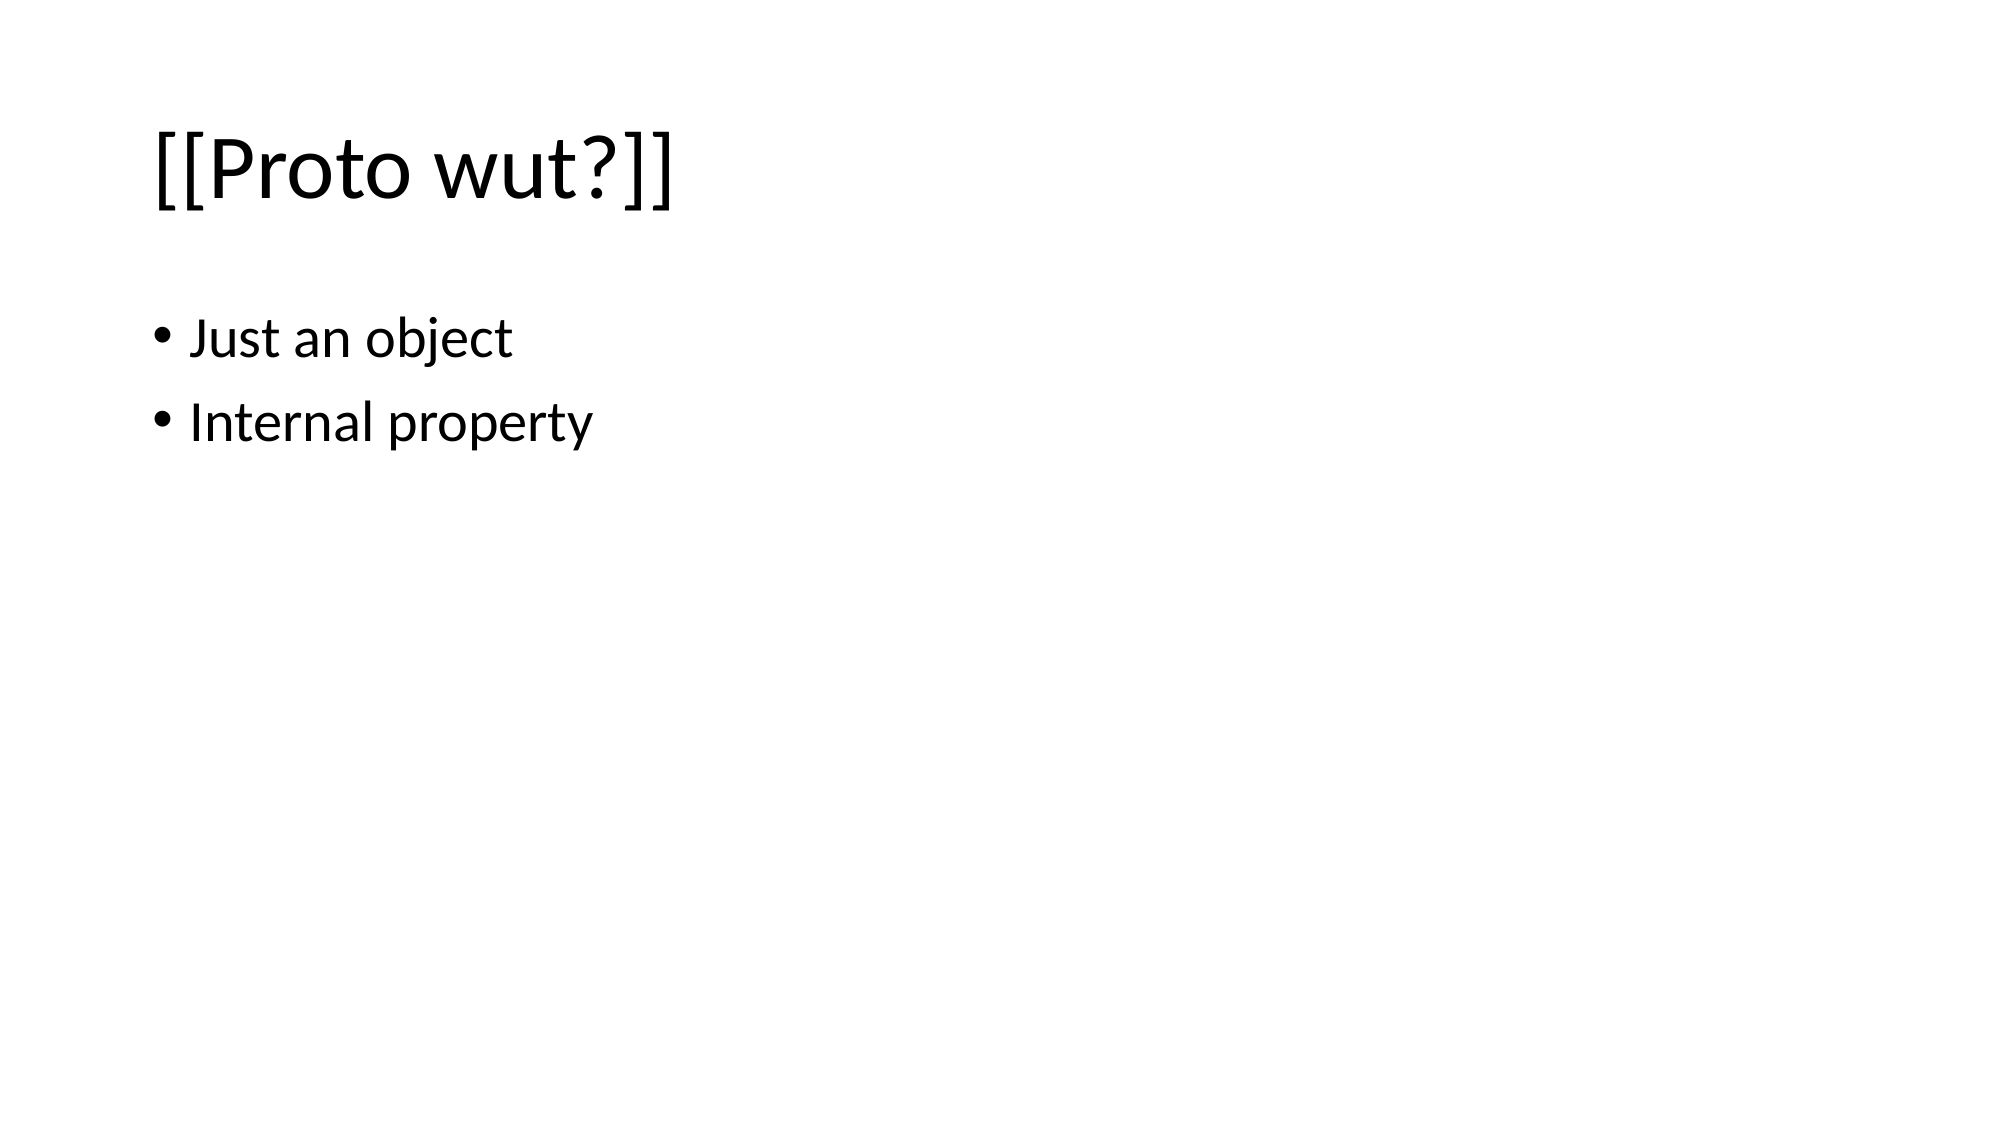

# [[Proto wut?]]
Just an object
Internal property